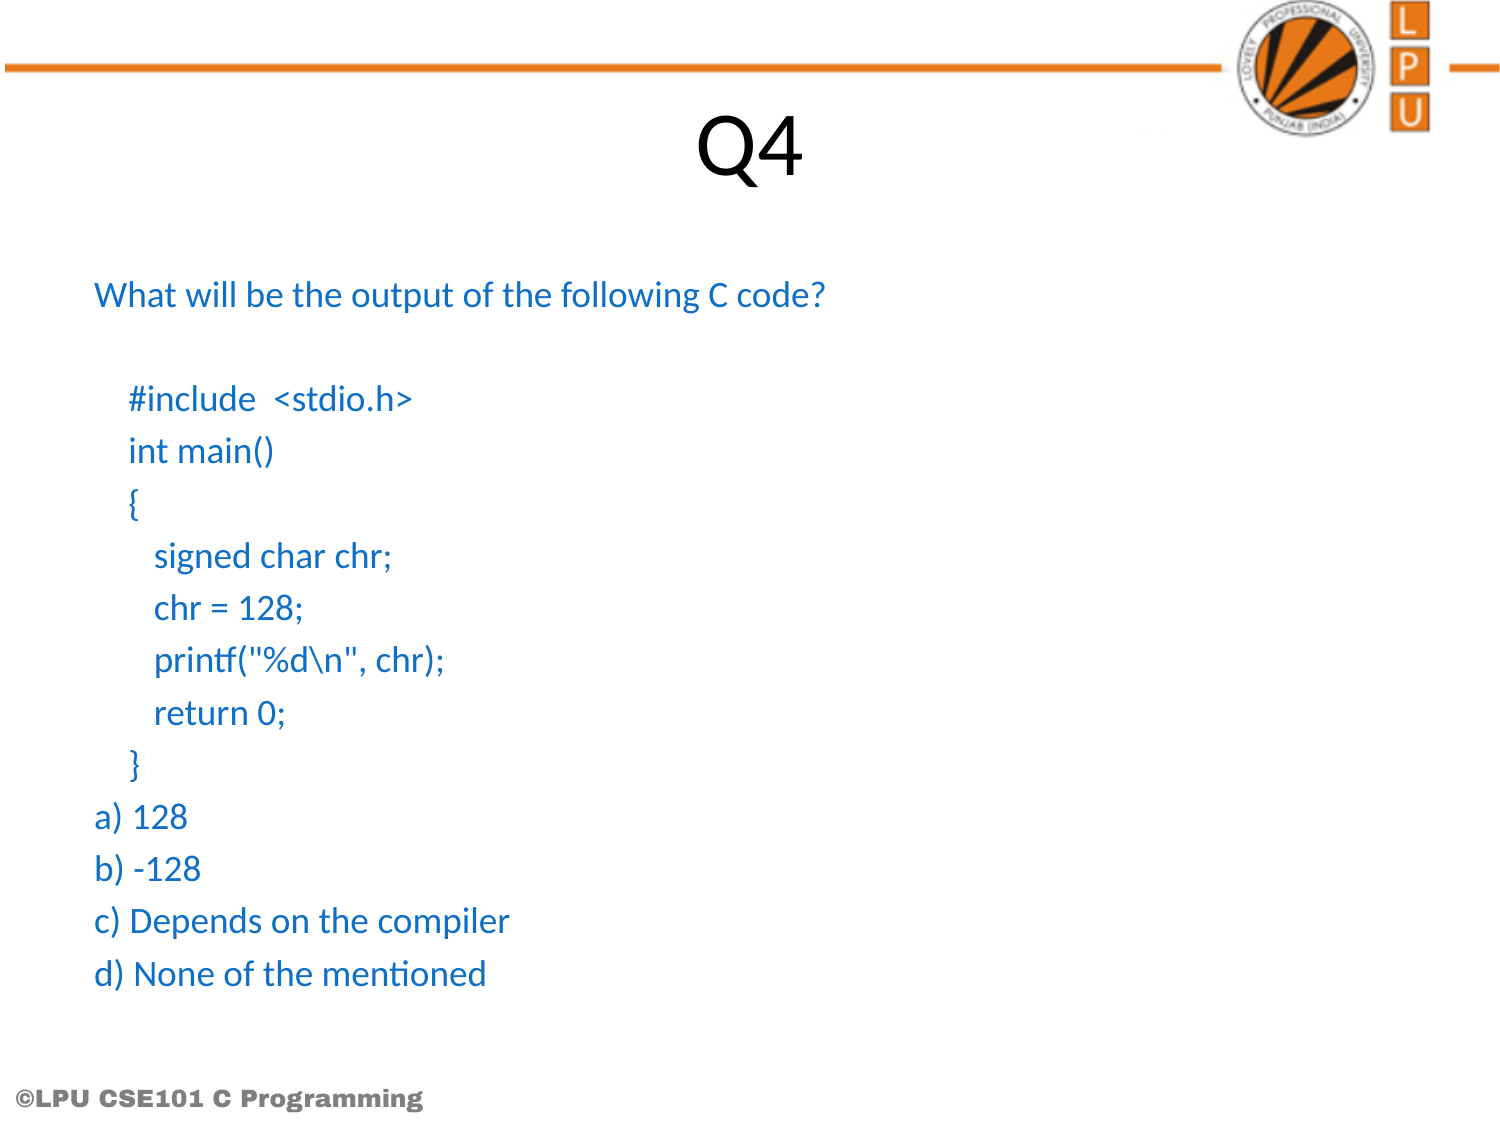

# Q4
What will be the output of the following C code?

    #include  <stdio.h>
    int main()
    {
       signed char chr;
       chr = 128;
       printf("%d\n", chr);
       return 0;
    }
a) 128
b) -128
c) Depends on the compiler
d) None of the mentioned